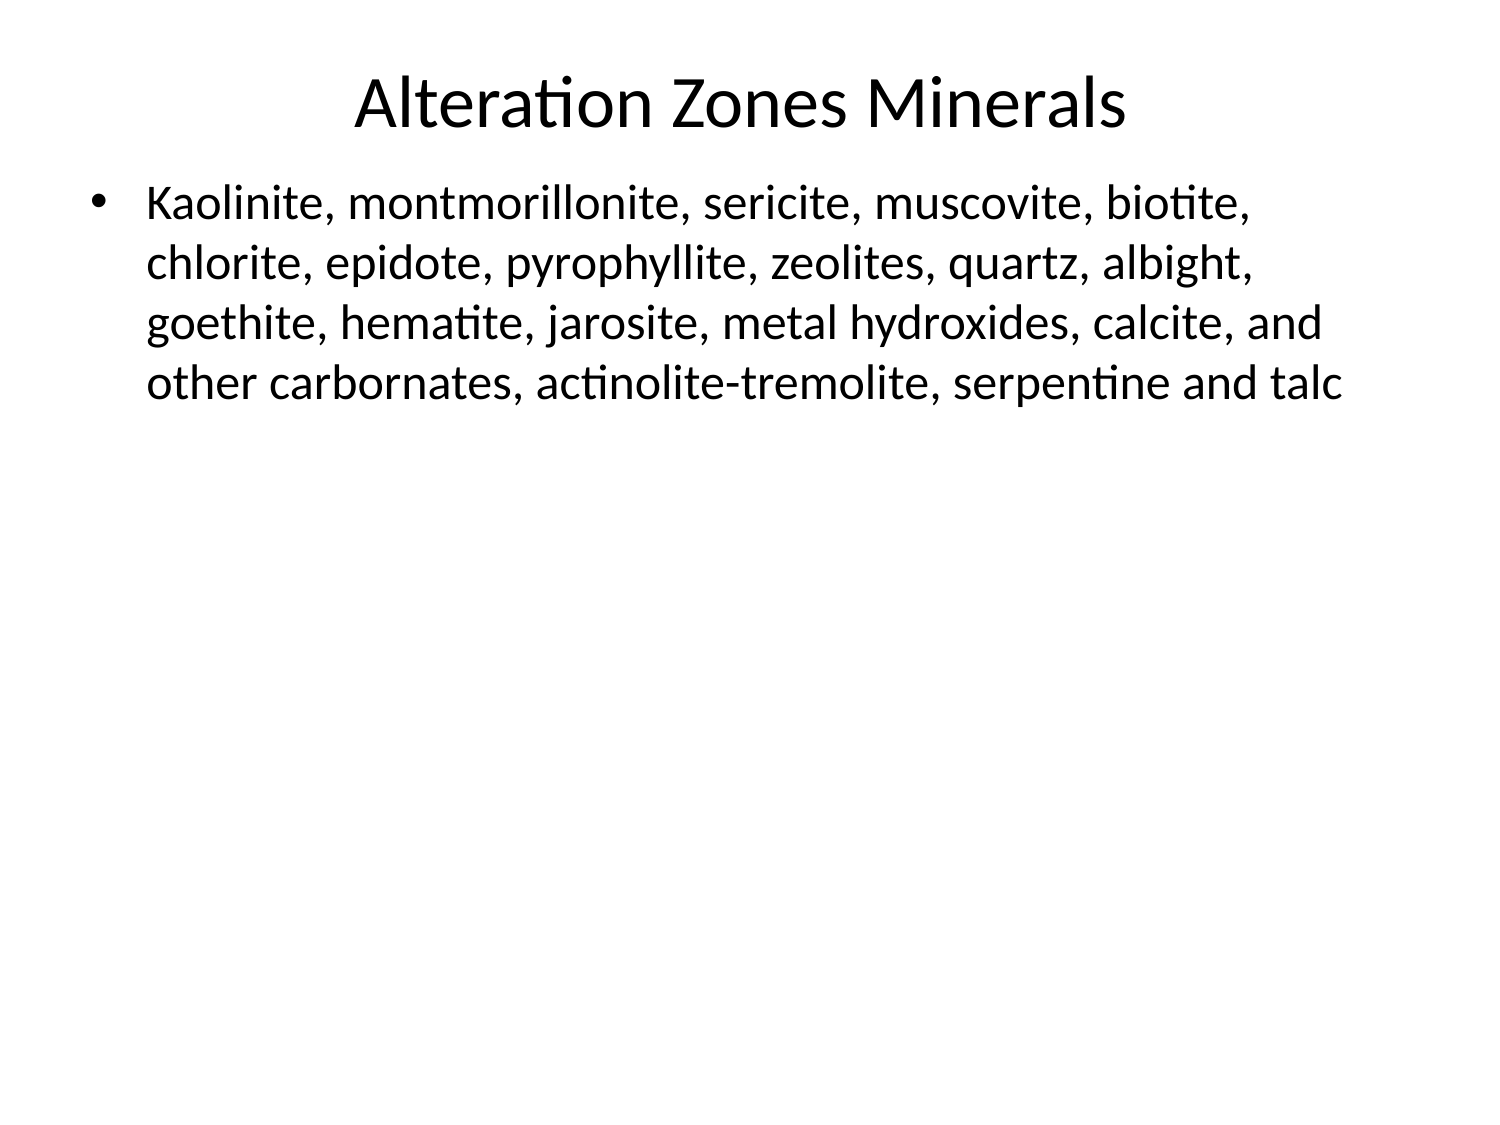

# Alteration Zones Minerals
Kaolinite, montmorillonite, sericite, muscovite, biotite, chlorite, epidote, pyrophyllite, zeolites, quartz, albight, goethite, hematite, jarosite, metal hydroxides, calcite, and other carbornates, actinolite-tremolite, serpentine and talc